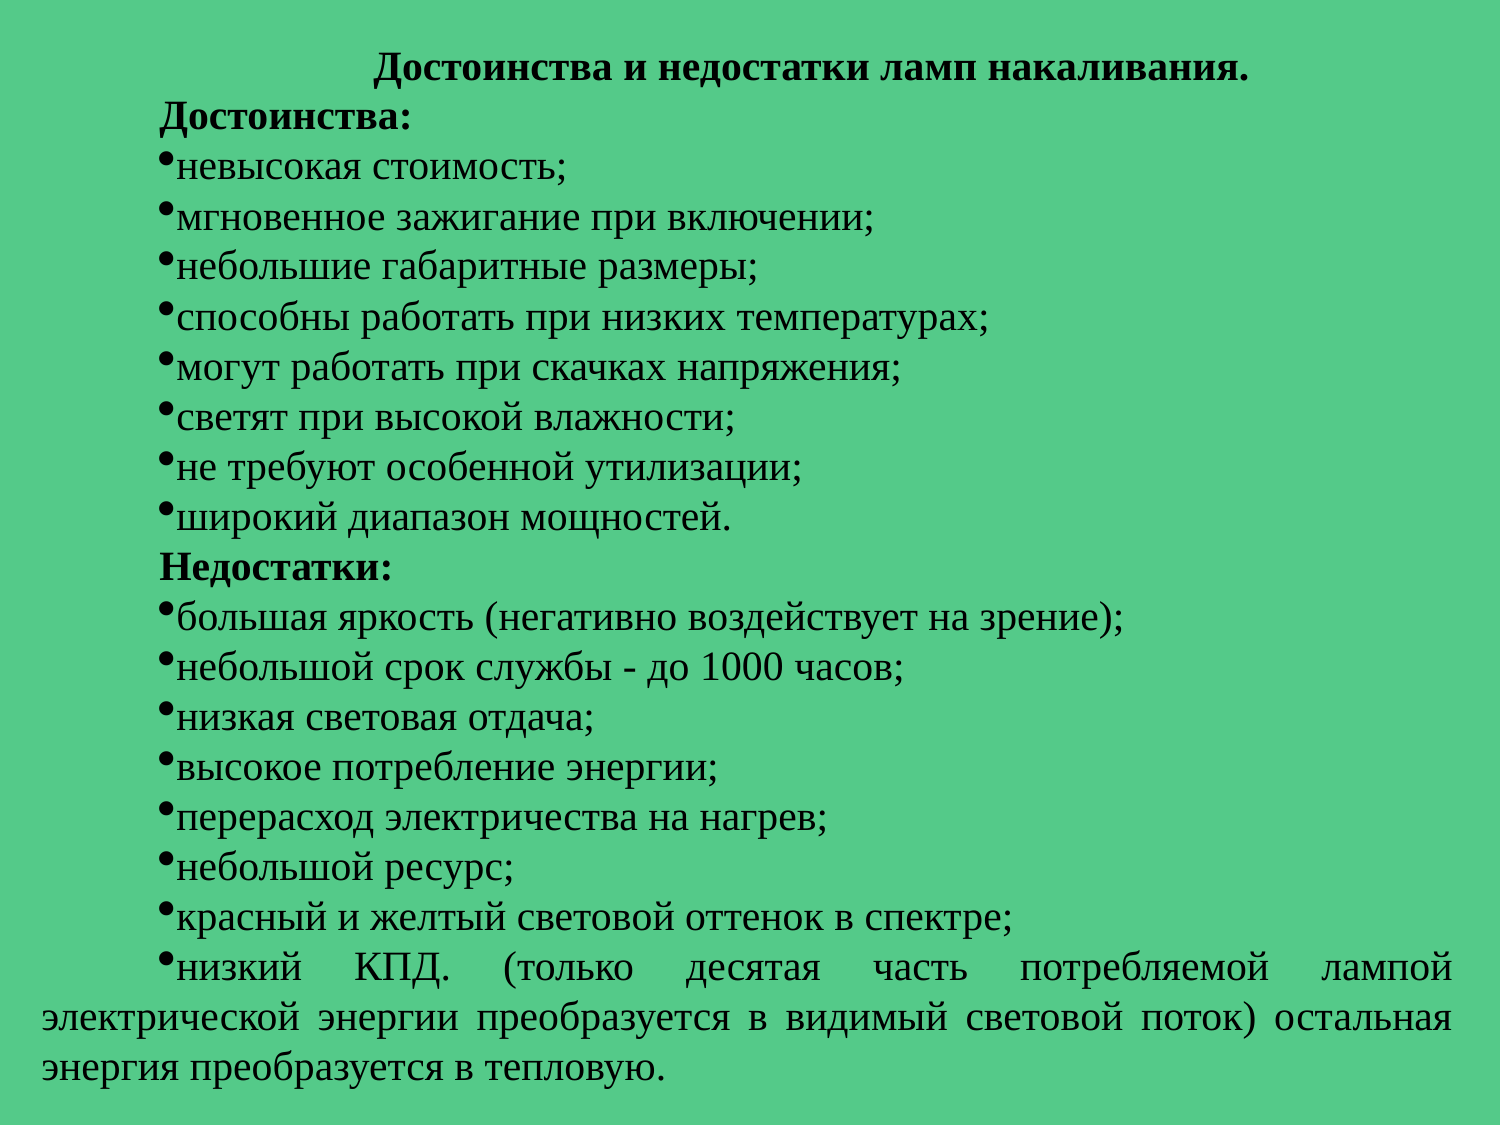

Достоинства и недостатки ламп накаливания.
Достоинства:
невысокая стоимость;
мгновенное зажигание при включении;
небольшие габаритные размеры;
способны работать при низких температурах;
могут работать при скачках напряжения;
светят при высокой влажности;
не требуют особенной утилизации;
широкий диапазон мощностей.
Недостатки:
большая яркость (негативно воздействует на зрение);
небольшой срок службы - до 1000 часов;
низкая световая отдача;
высокое потребление энергии;
перерасход электричества на нагрев;
небольшой ресурс;
красный и желтый световой оттенок в спектре;
низкий КПД. (только десятая часть потребляемой лампой электрической энергии преобразуется в видимый световой поток) остальная энергия преобразуется в тепловую.